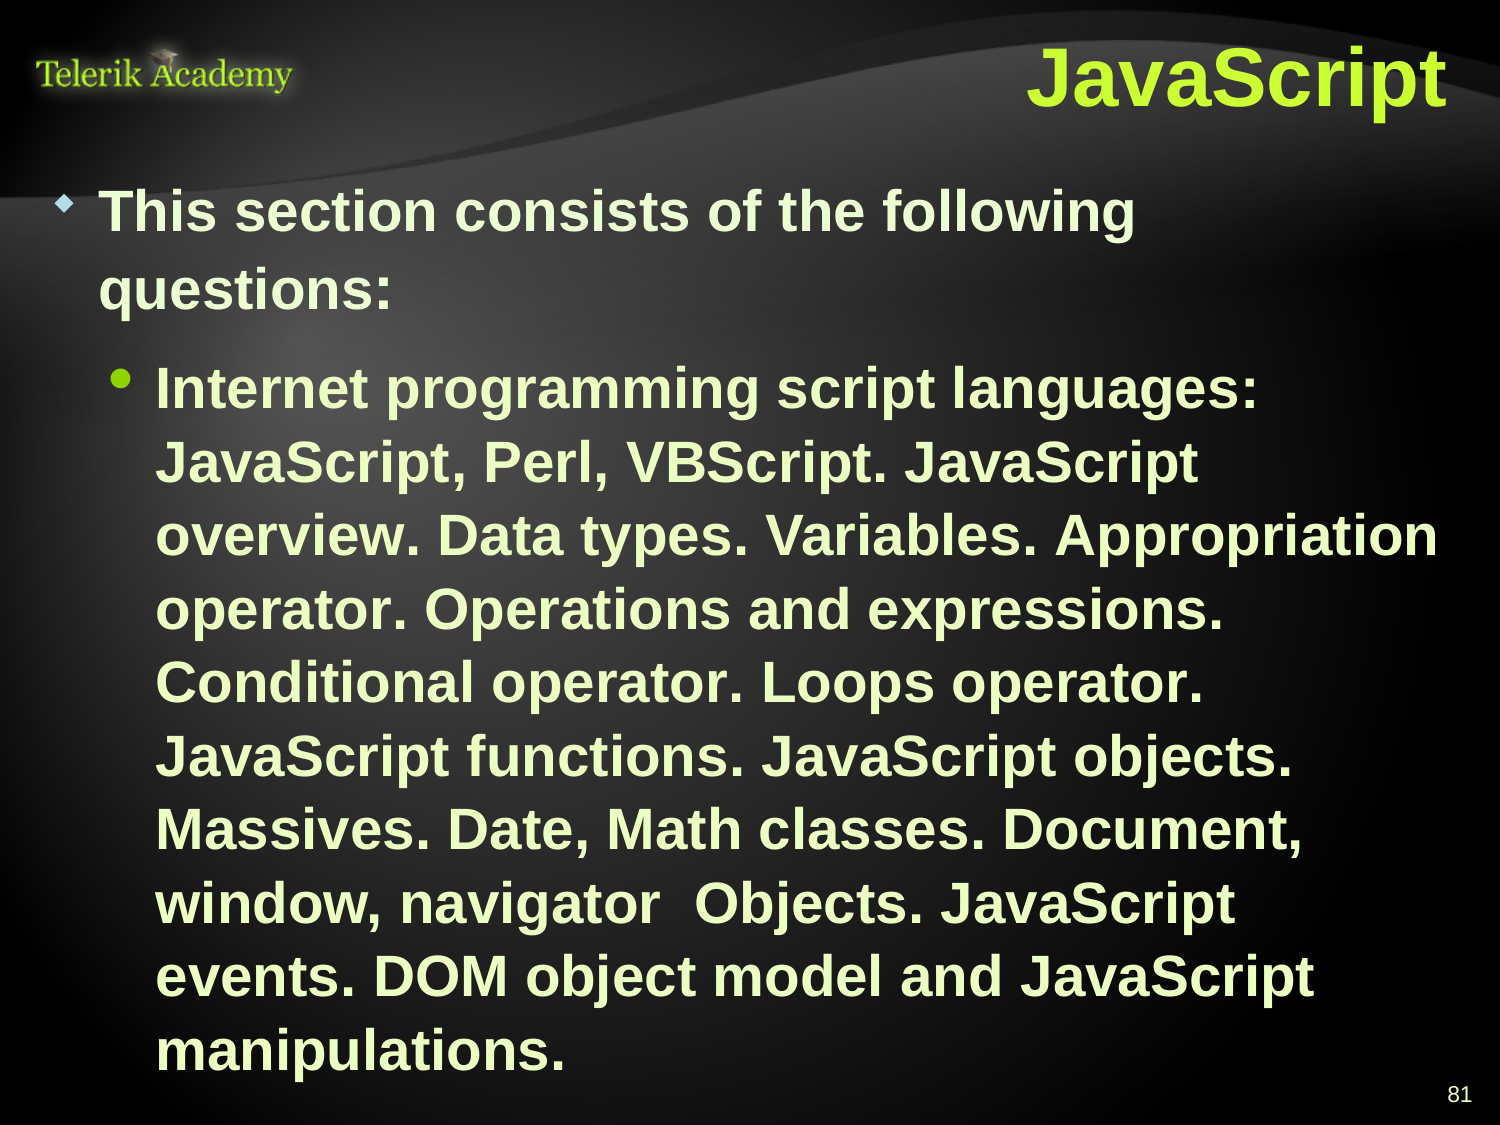

# JavaScript
This section consists of the following questions:
Internet programming script languages: JavaScript, Perl, VBScript. JavaScript overview. Data types. Variables. Appropriation operator. Operations and expressions. Conditional operator. Loops operator. JavaScript functions. JavaScript objects. Massives. Date, Math classes. Document, window, navigator  Objects. JavaScript events. DOM object model and JavaScript manipulations.
81